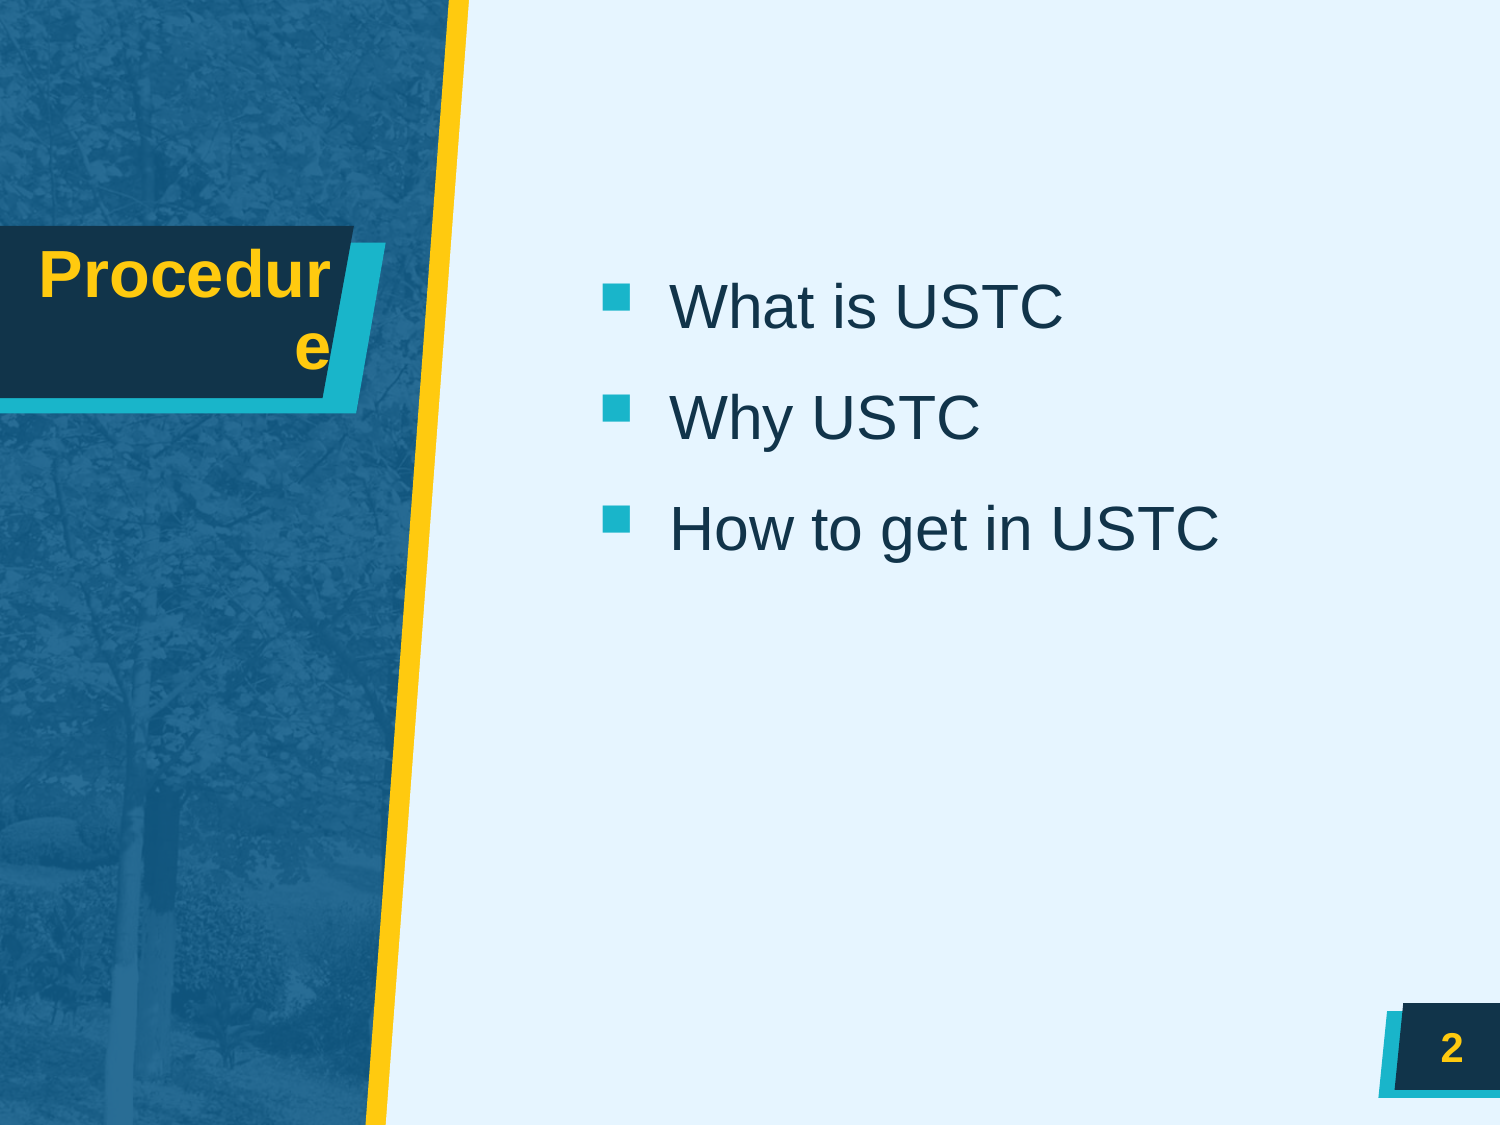

# Procedure
What is USTC
Why USTC
How to get in USTC
2